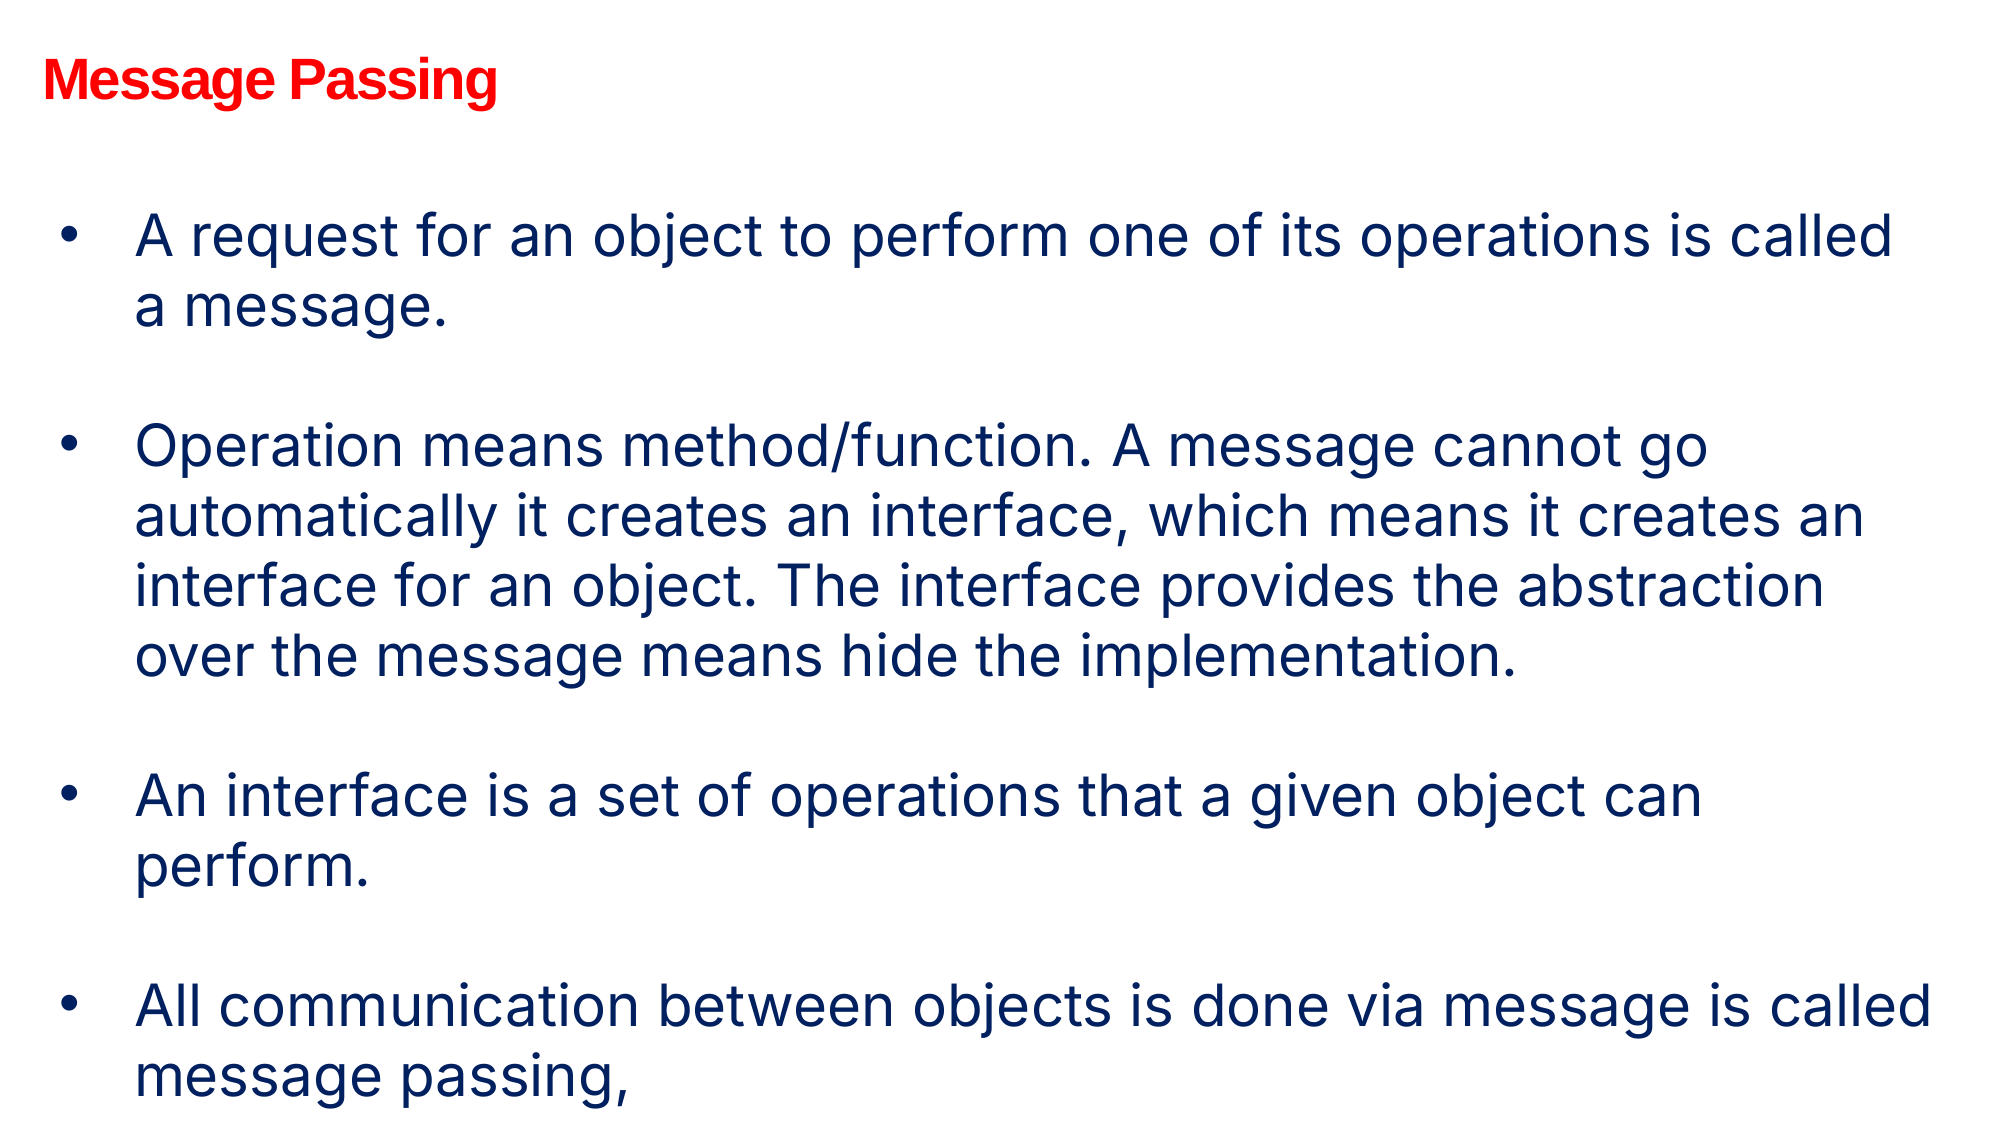

Message Passing
A request for an object to perform one of its operations is called a message.

Operation means method/function. A message cannot go automatically it creates an interface, which means it creates an interface for an object. The interface provides the abstraction over the message means hide the implementation.

An interface is a set of operations that a given object can perform.

All communication between objects is done via message is called message passing,